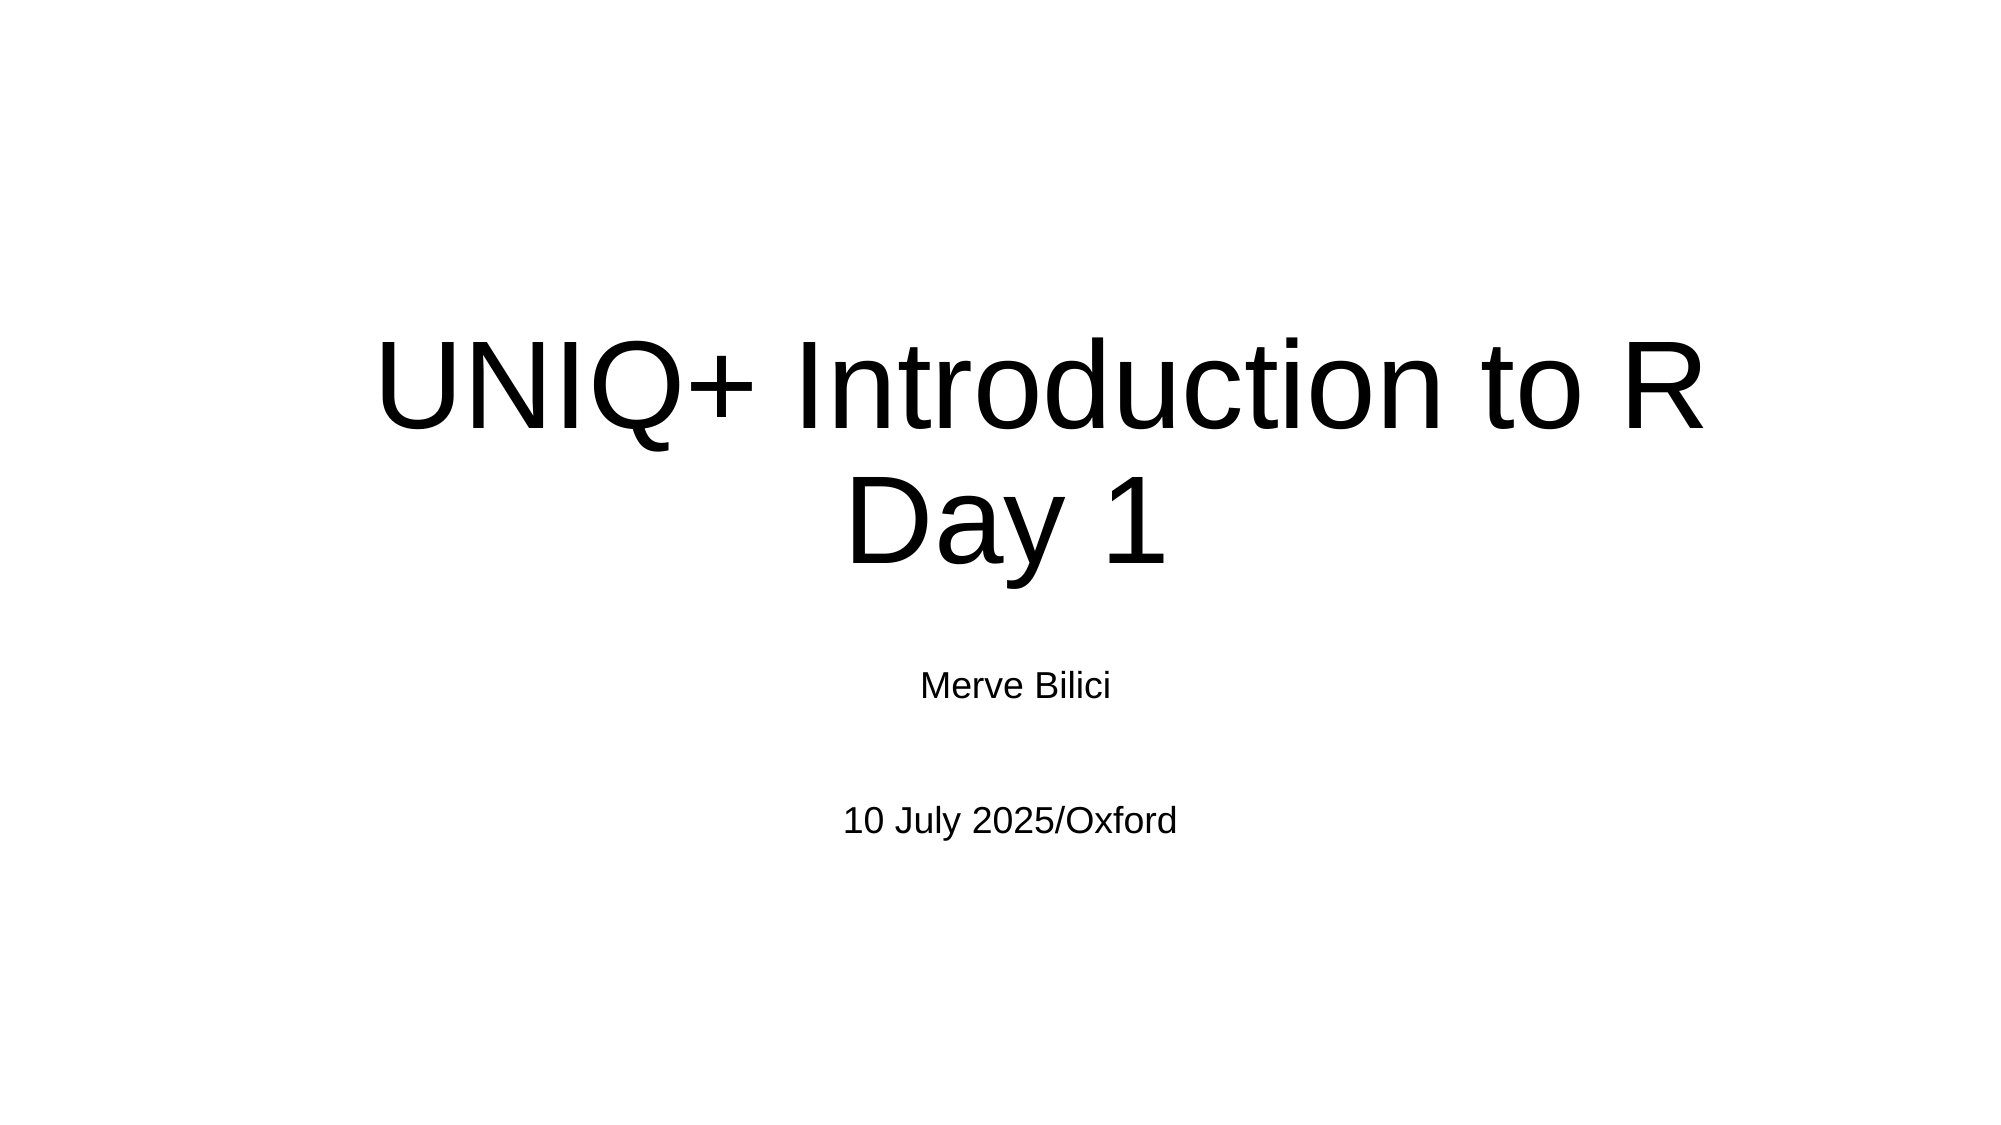

# UNIQ+ Introduction to R Day 1
Merve Bilici

10 July 2025/Oxford